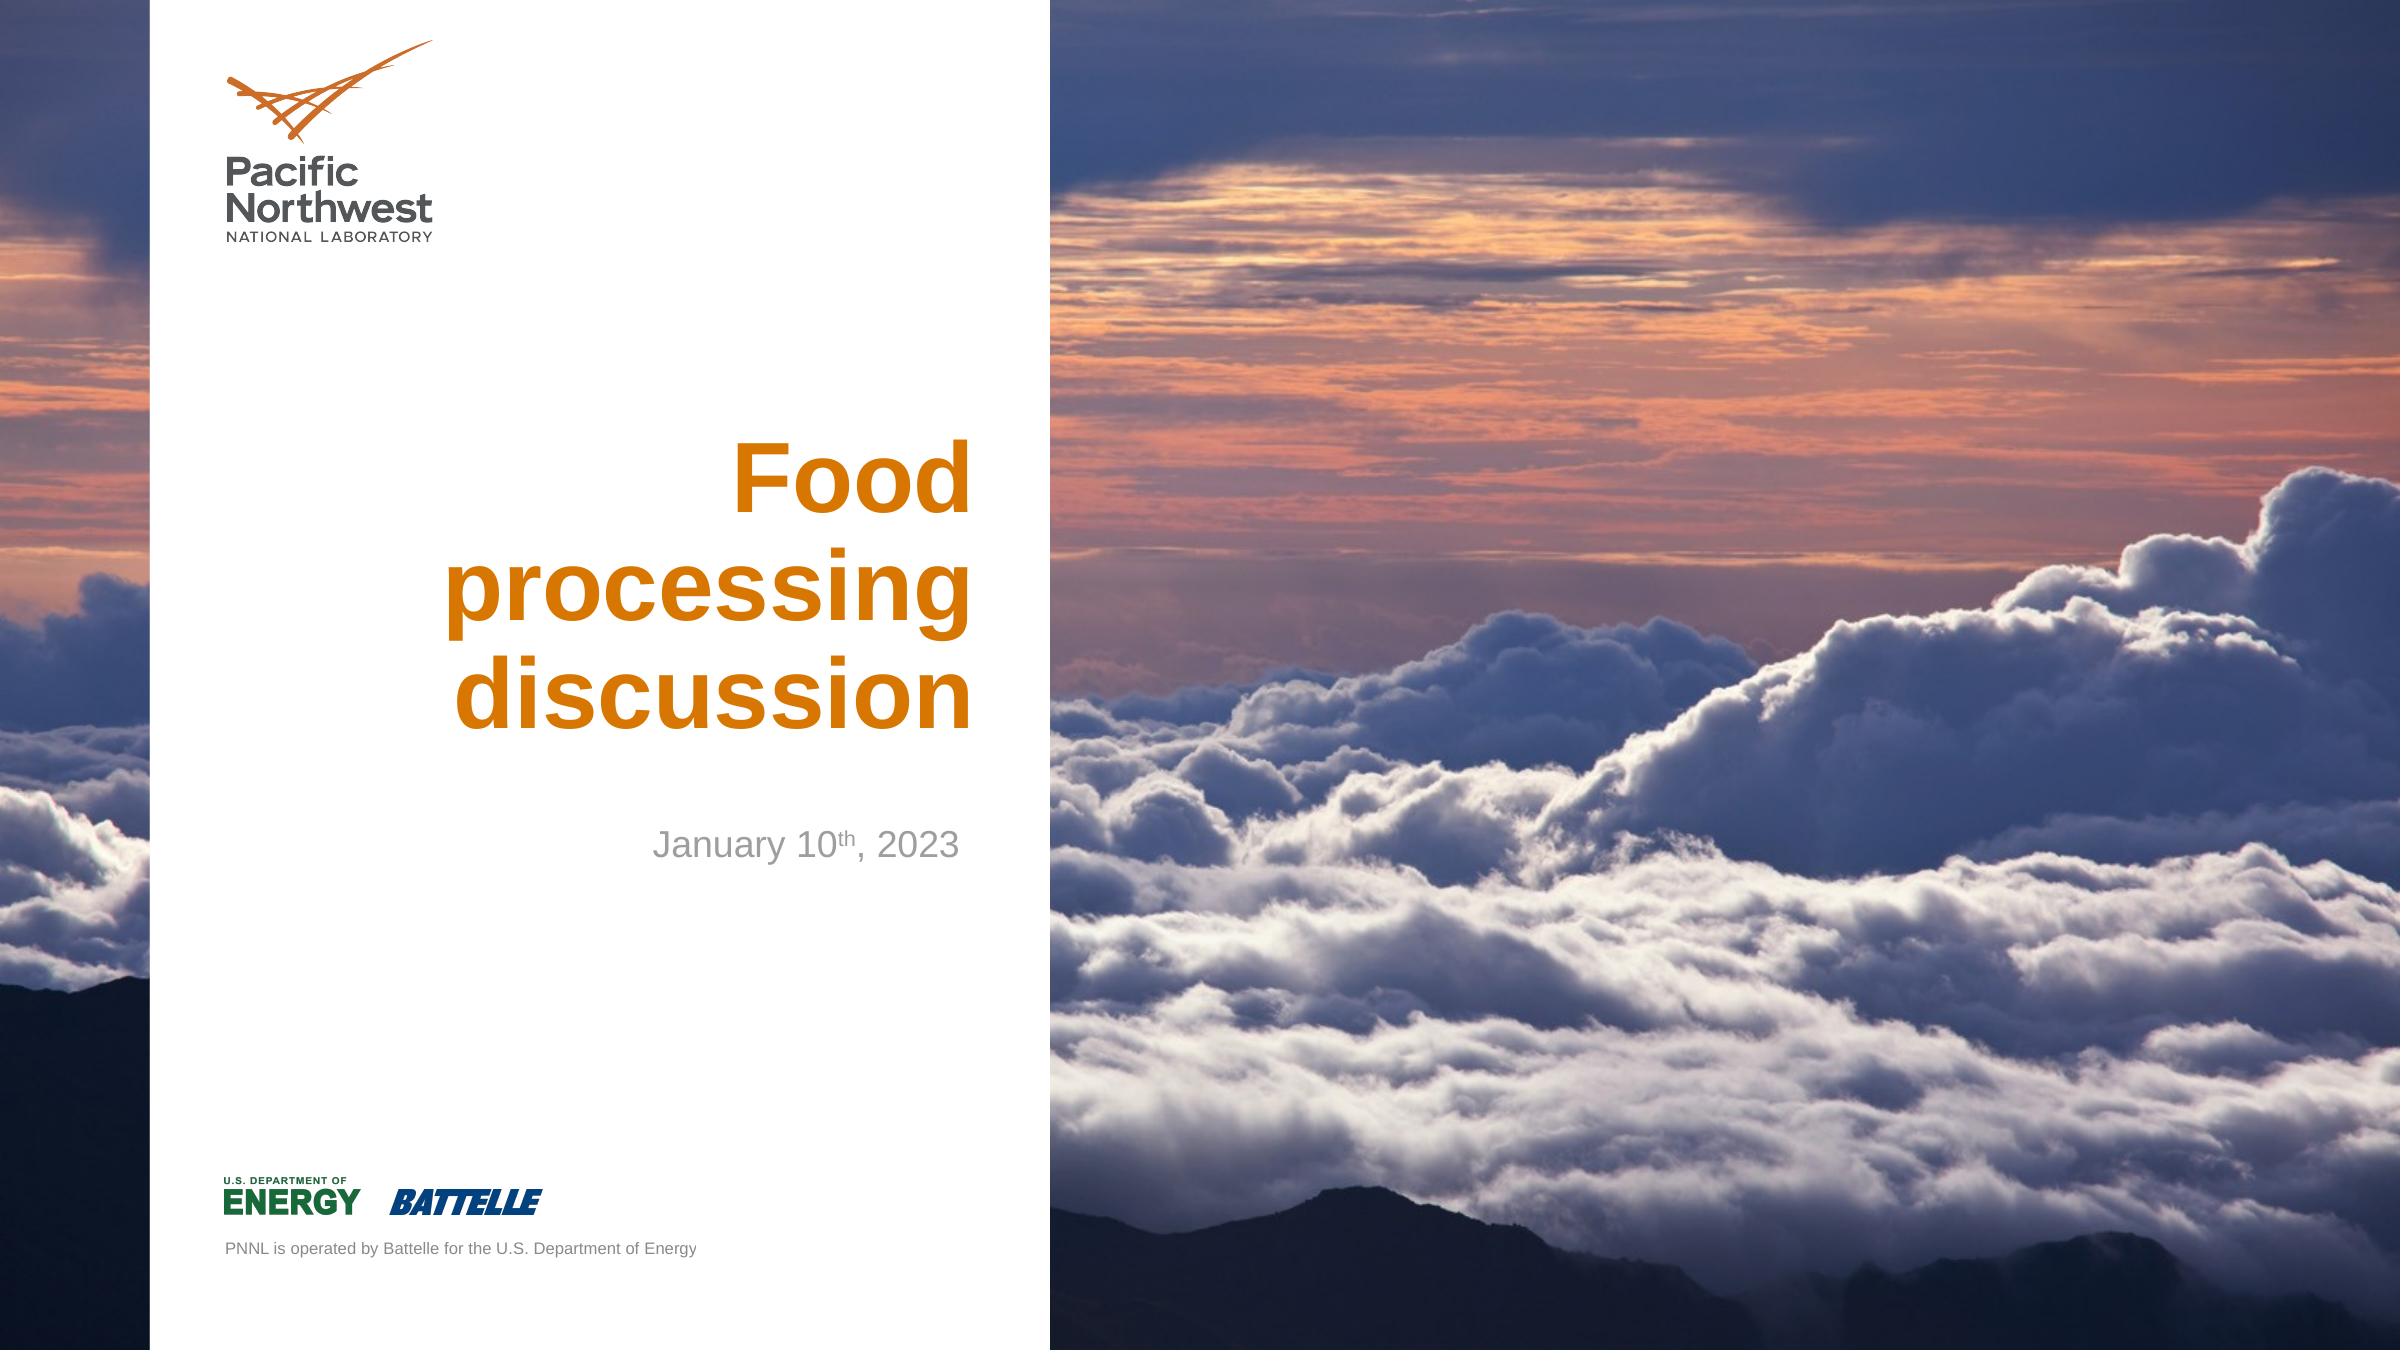

# Food processing discussion
January 10th, 2023